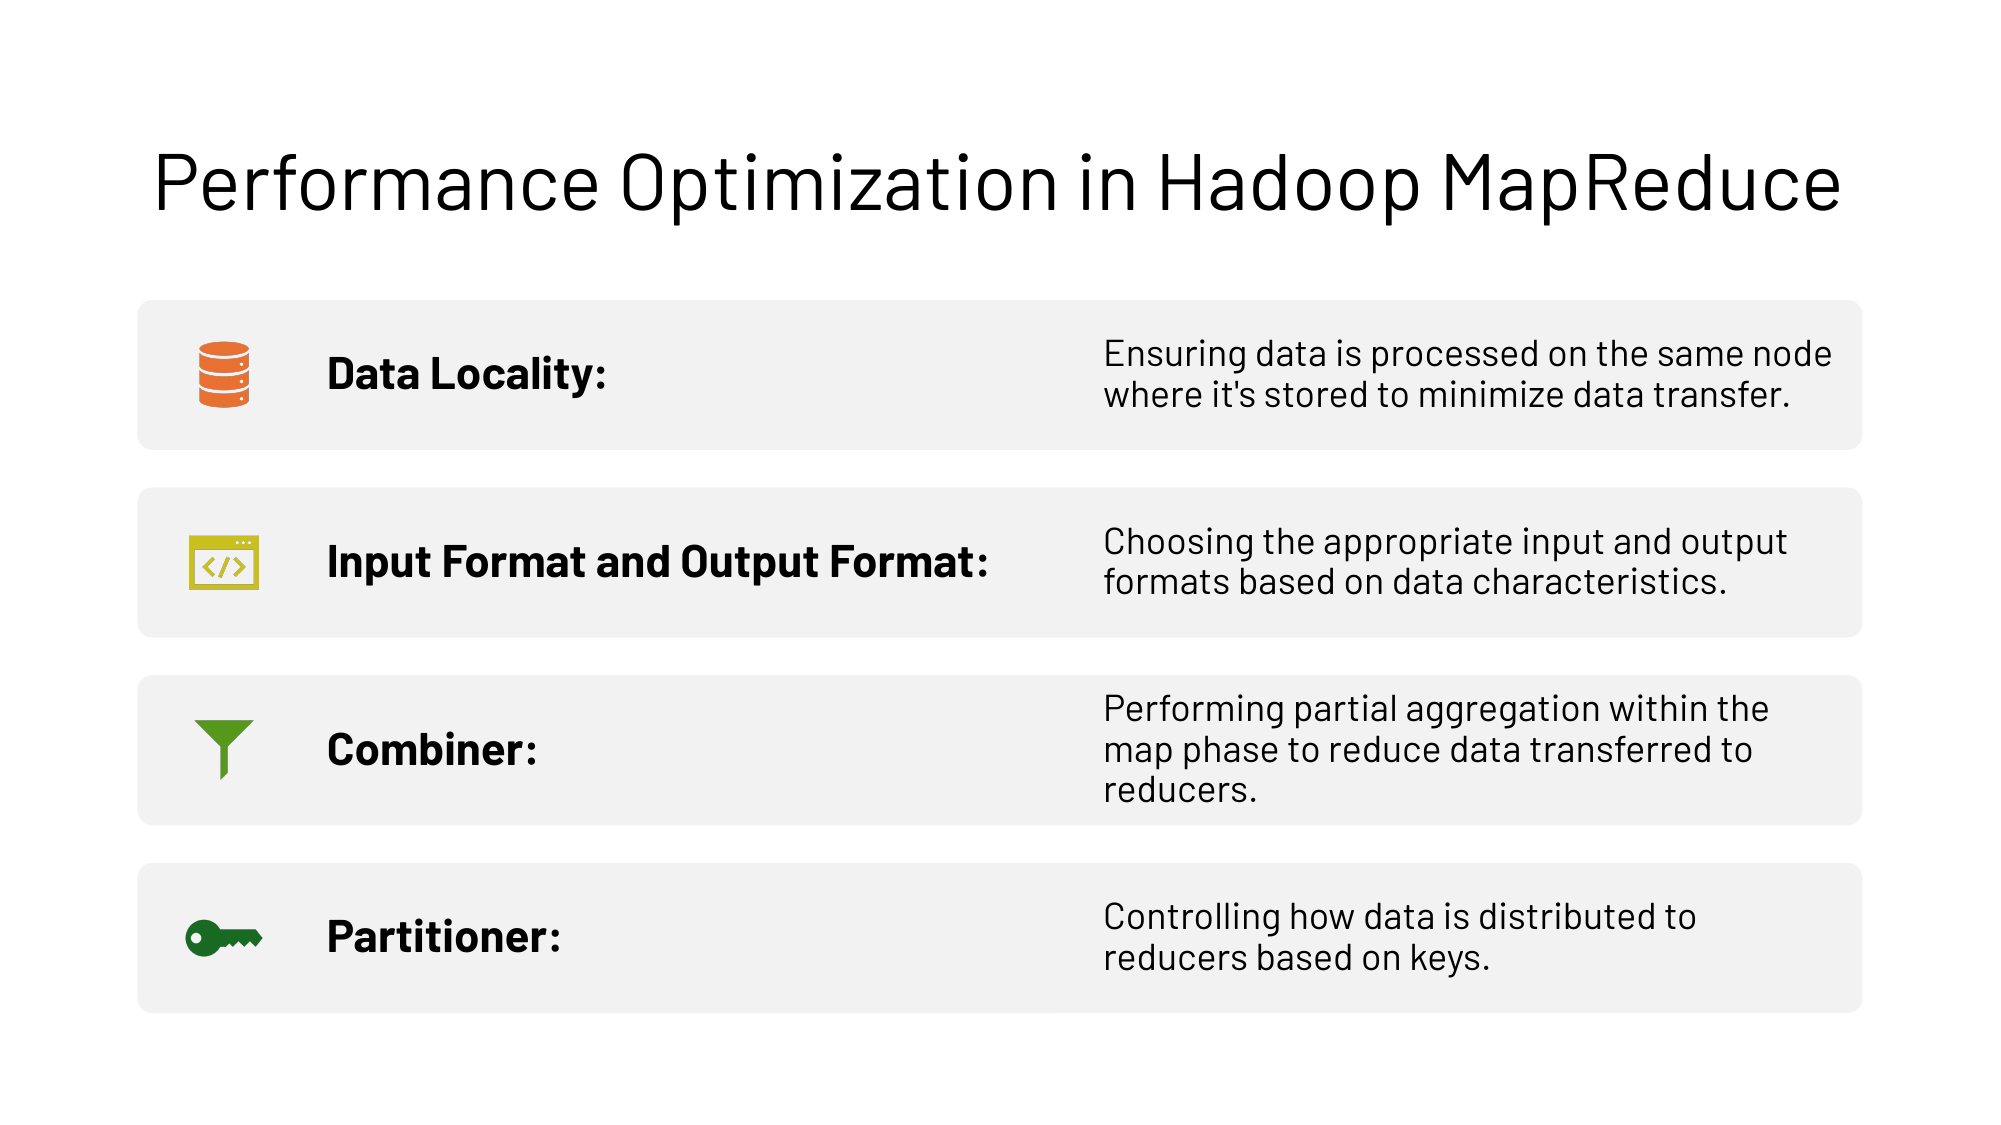

# Performance Optimization in Hadoop MapReduce
Data Locality:
Ensuring data is processed on the same node where it's stored to minimize data transfer.
Input Format and Output Format:
Choosing the appropriate input and output formats based on data characteristics.
Combiner:
Performing partial aggregation within the map phase to reduce data transferred to reducers.
Partitioner:
Controlling how data is distributed to reducers based on keys.